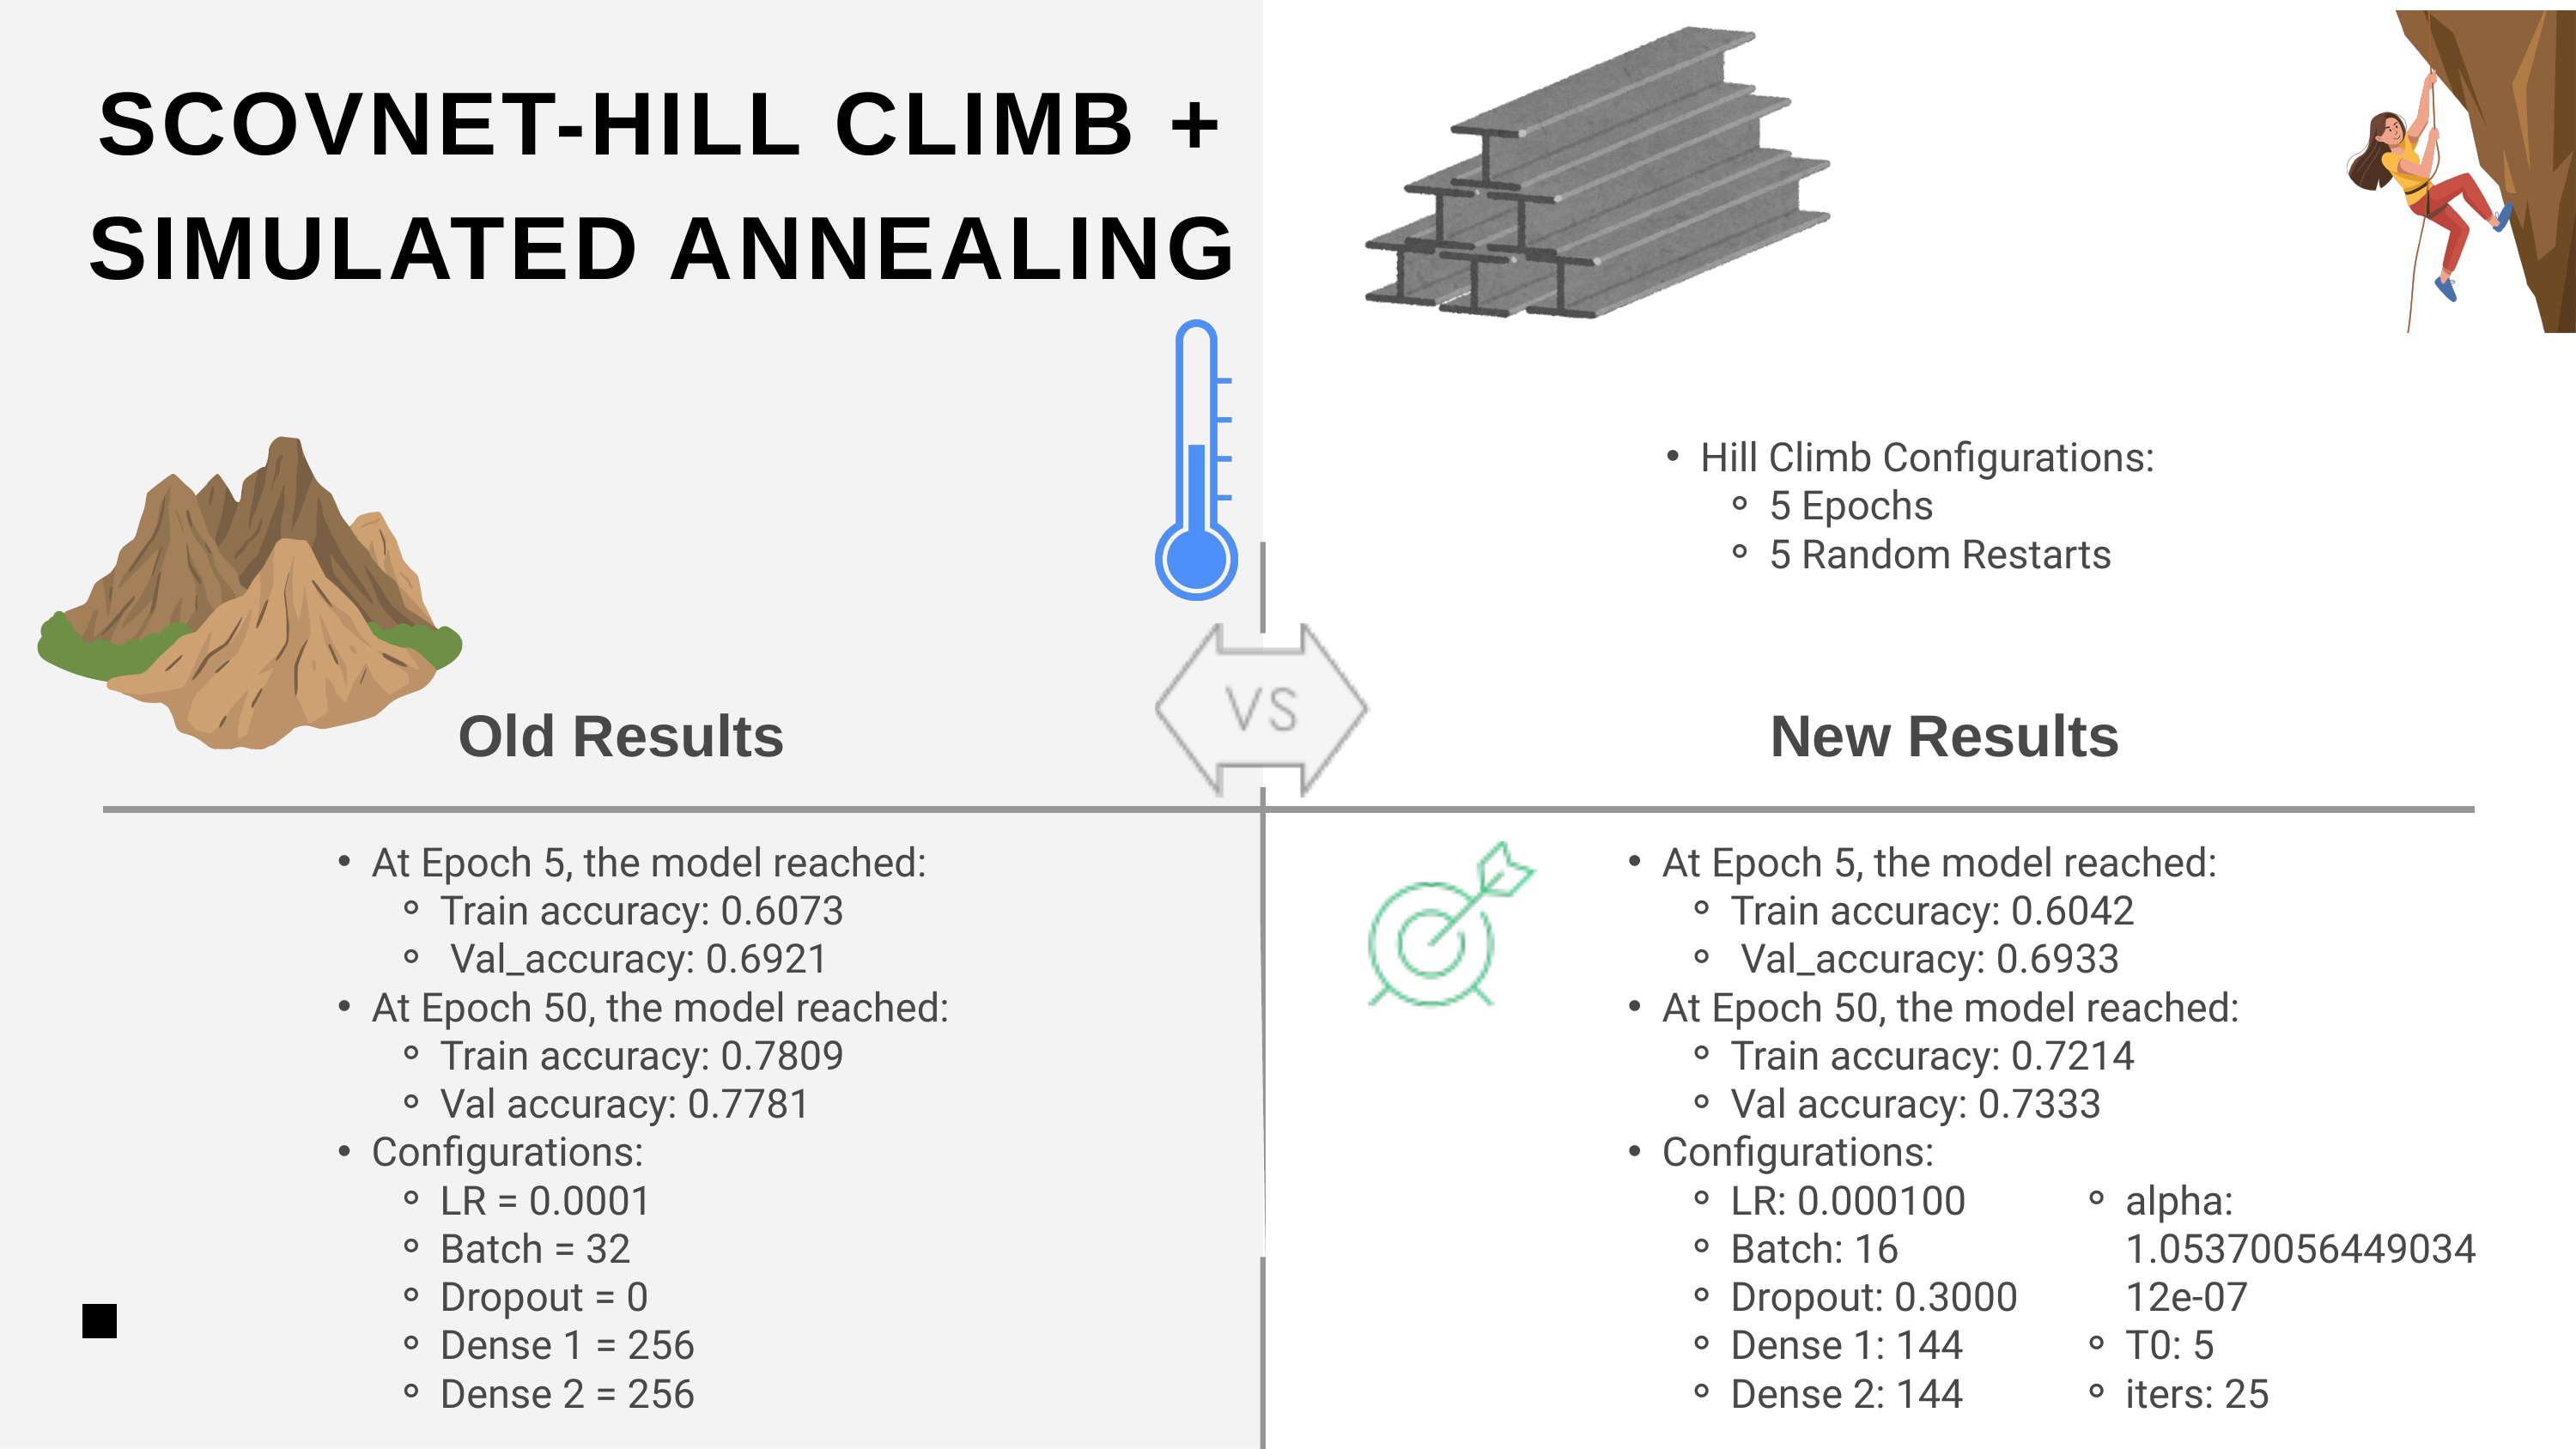

SCOVNET-HILL CLIMB + SIMULATED ANNEALING

Hill Climb Configurations:
5 Epochs
5 Random Restarts

Old Results

New Results

At Epoch 5, the model reached:
Train accuracy: 0.6073
 Val_accuracy: 0.6921
At Epoch 50, the model reached:
Train accuracy: 0.7809
Val accuracy: 0.7781
Configurations:
LR = 0.0001
Batch = 32
Dropout = 0
Dense 1 = 256
Dense 2 = 256

At Epoch 5, the model reached:
Train accuracy: 0.6042
 Val_accuracy: 0.6933
At Epoch 50, the model reached:
Train accuracy: 0.7214
Val accuracy: 0.7333
Configurations:
LR: 0.000100
Batch: 16
Dropout: 0.3000
Dense 1: 144
Dense 2: 144

alpha: 1.0537005644903412e-07
T0: 5
iters: 25